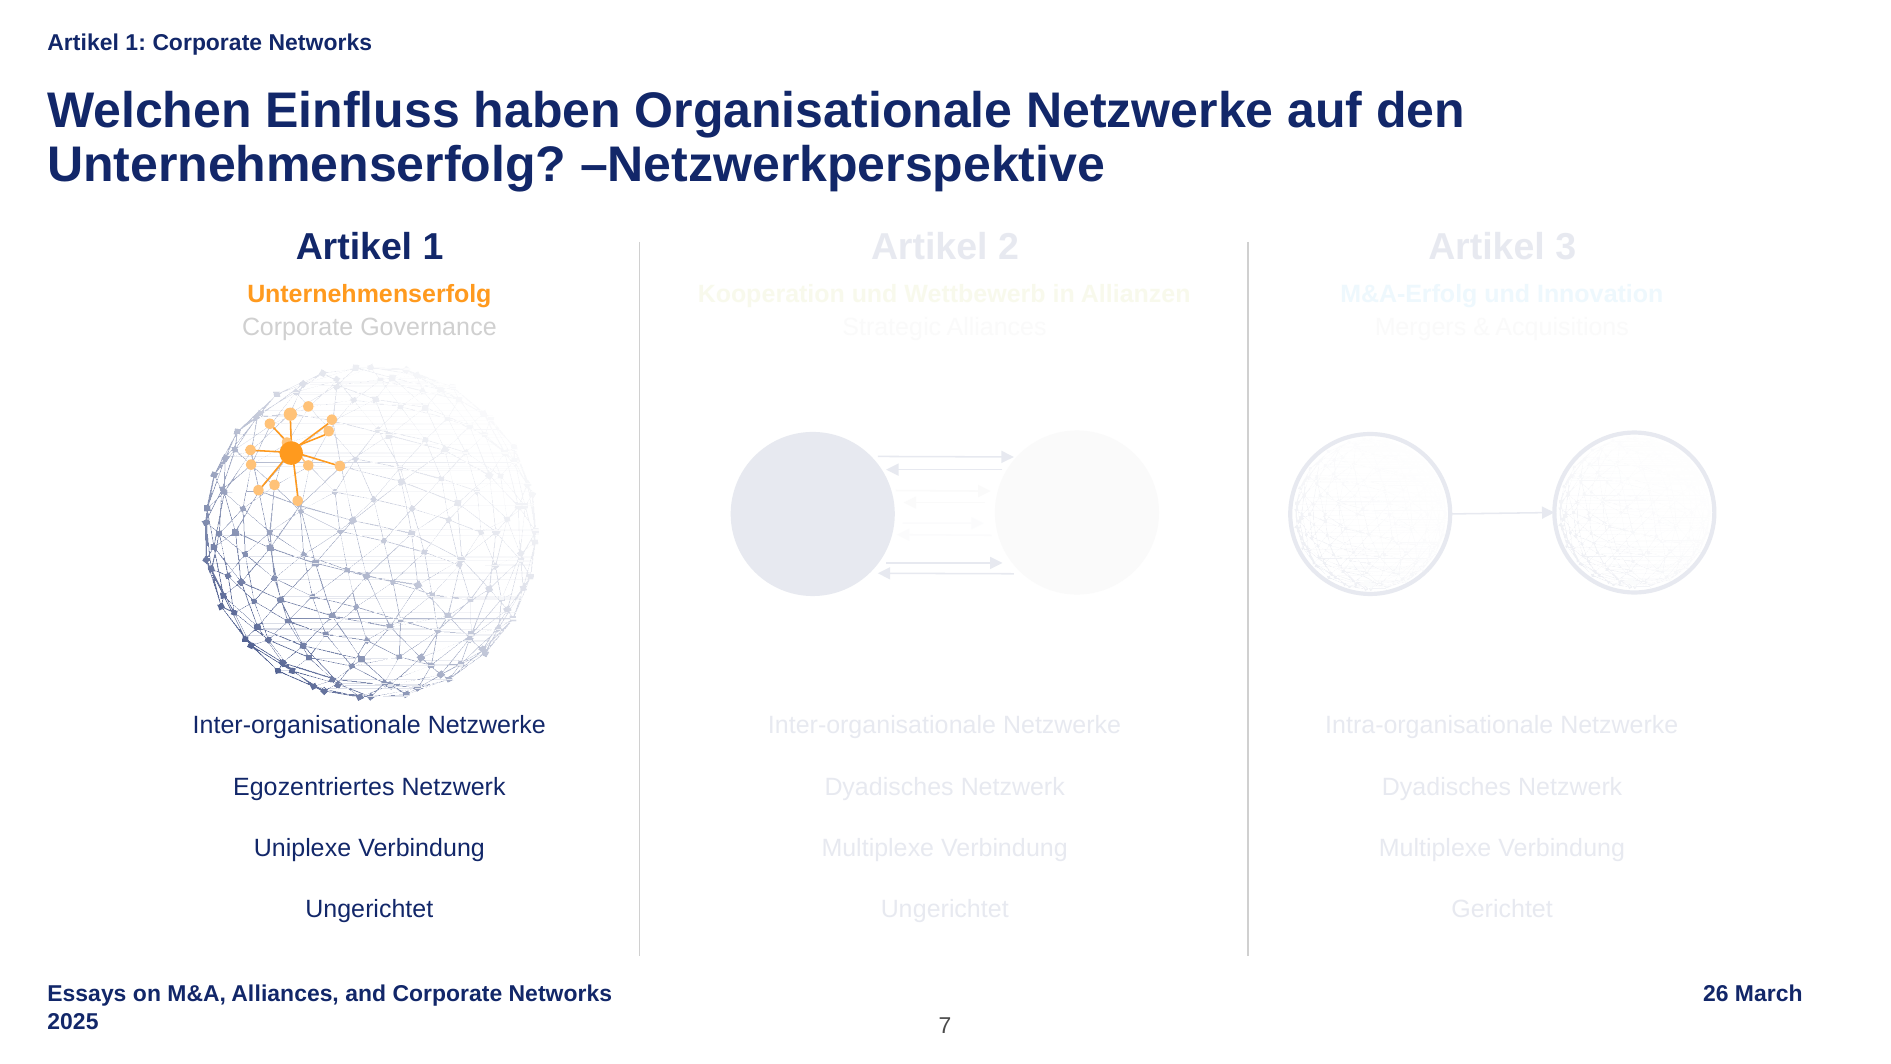

Artikel 1: Corporate Networks
Welchen Einfluss haben Organisationale Netzwerke auf den Unternehmenserfolg? –Netzwerkperspektive

Artikel 1
Artikel 2
Artikel 3
Unternehmenserfolg
Kooperation und Wettbewerb in Allianzen
M&A-Erfolg und Innovation
Corporate Governance
Strategic Alliances
Mergers & Acquisitions

Inter-organisationale Netzwerke
Inter-organisationale Netzwerke
Intra-organisationale Netzwerke
Egozentriertes Netzwerk
Dyadisches Netzwerk
Dyadisches Netzwerk
Uniplexe Verbindung
Multiplexe Verbindung
Multiplexe Verbindung
Ungerichtet
Ungerichtet
Gerichtet